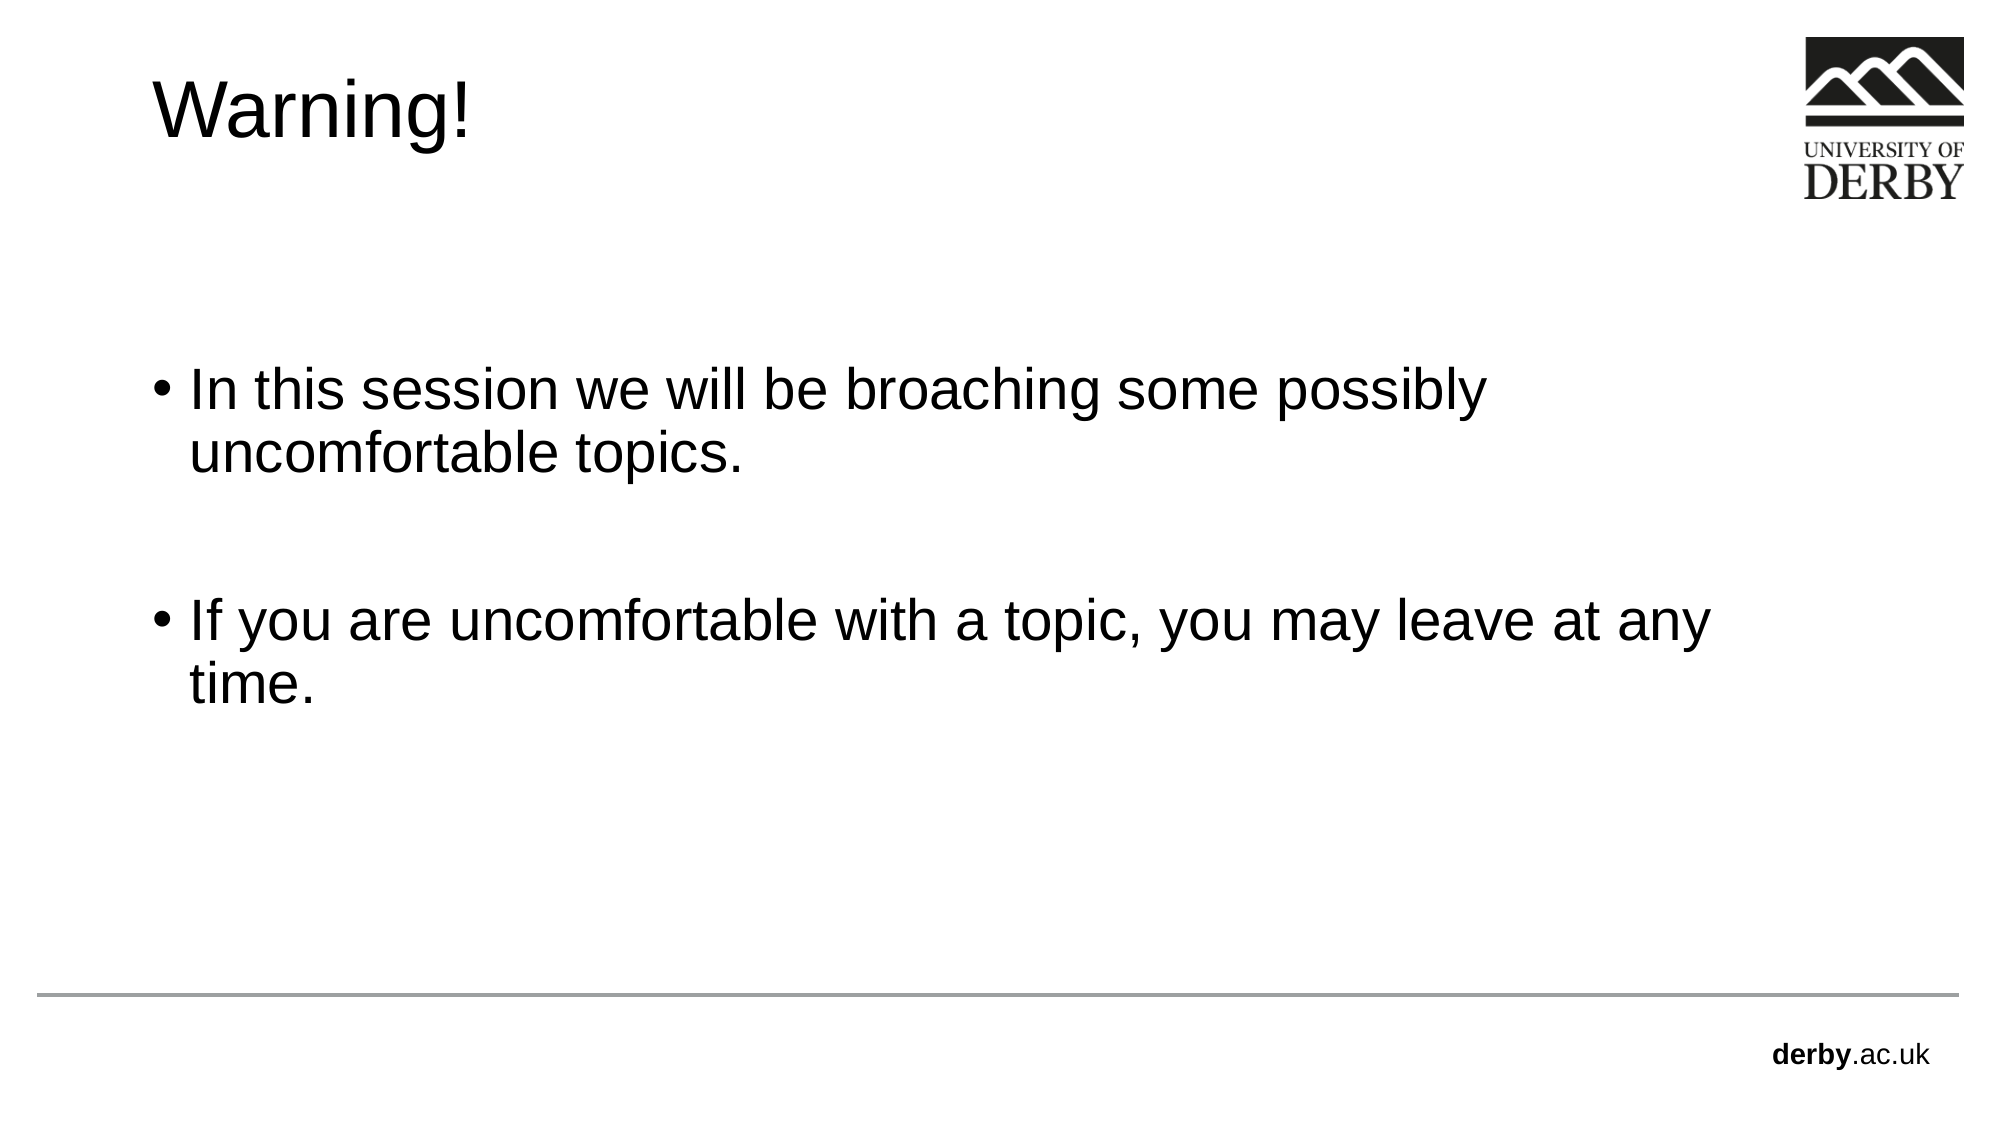

# Warning!

In this session we will be broaching some possibly uncomfortable topics.

If you are uncomfortable with a topic, you may leave at any time.